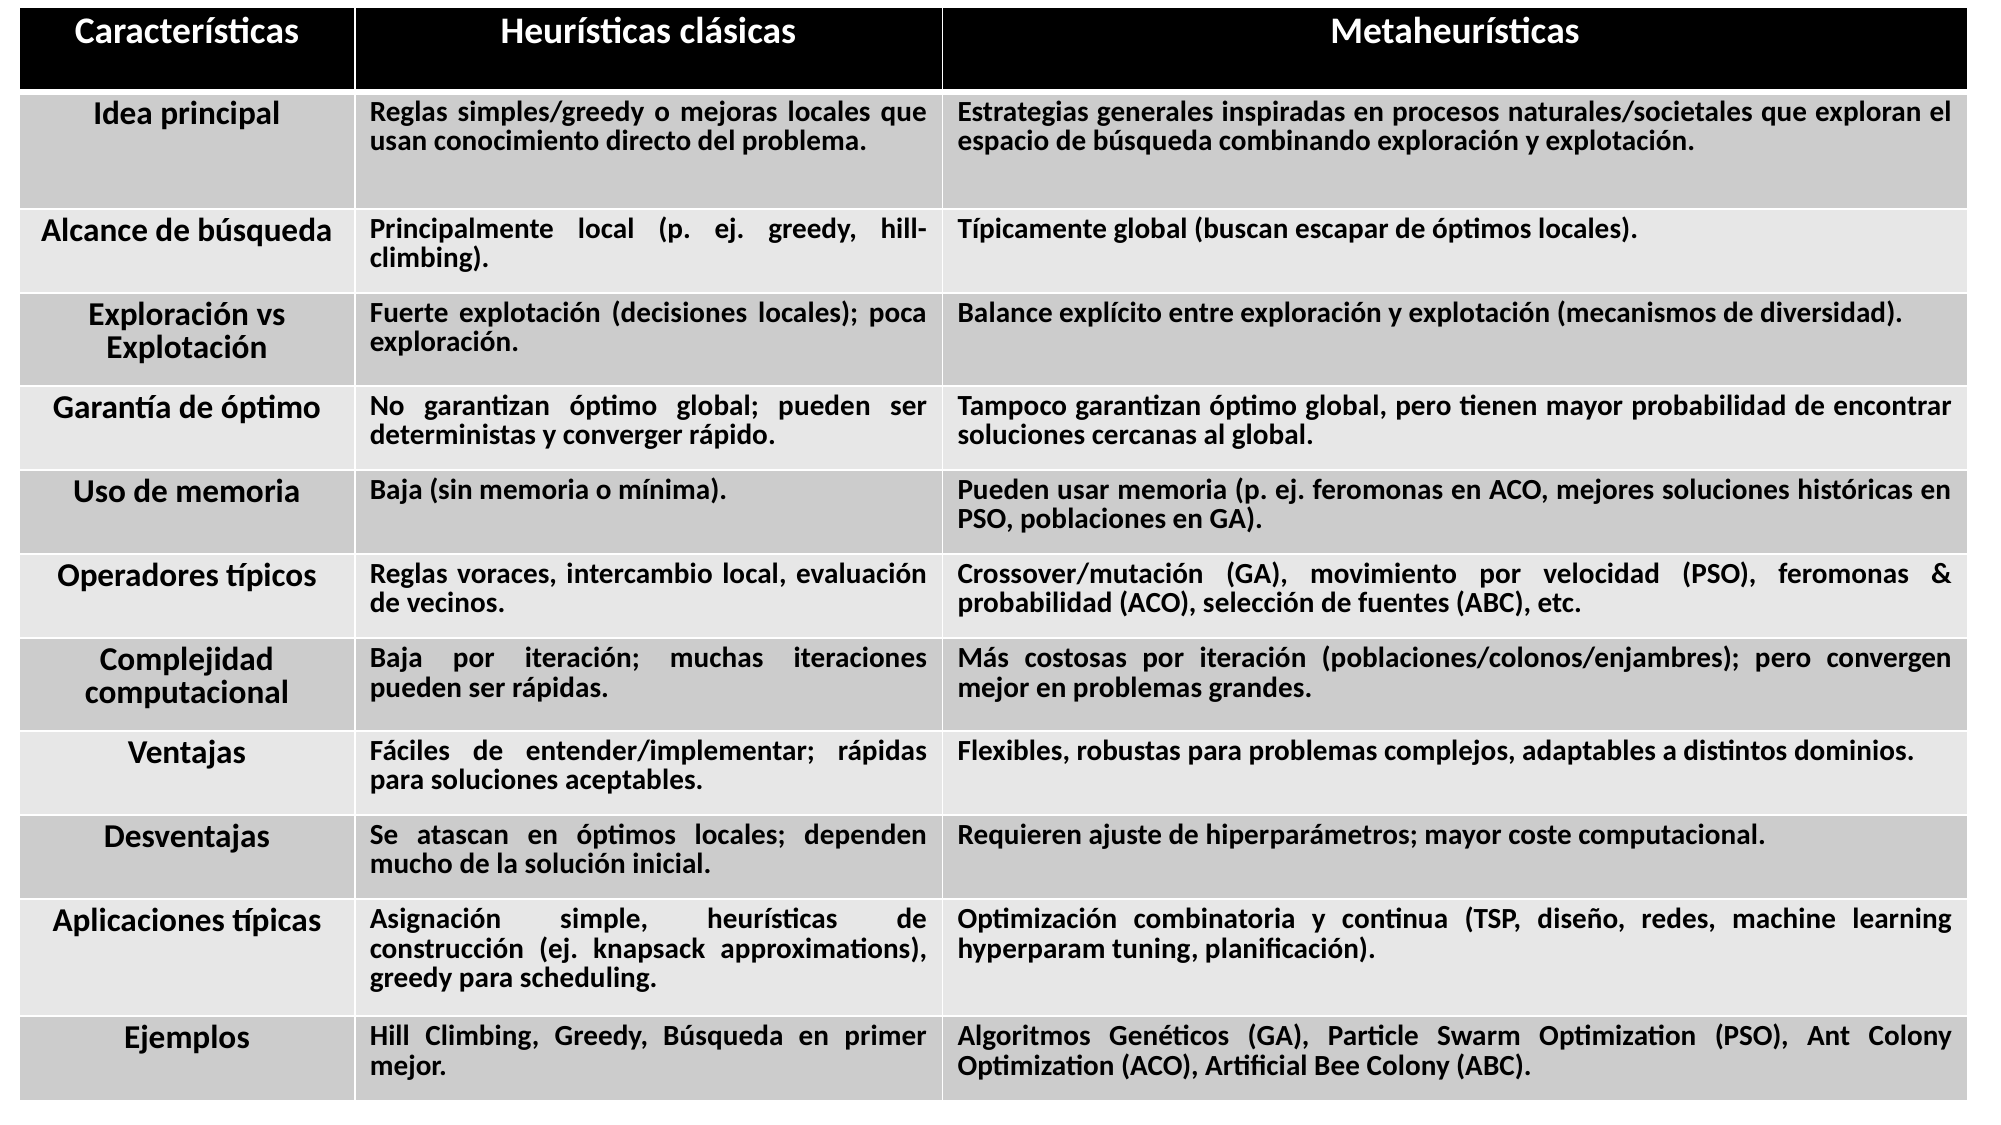

| Características | Heurísticas clásicas | Metaheurísticas |
| --- | --- | --- |
| Idea principal | Reglas simples/greedy o mejoras locales que usan conocimiento directo del problema. | Estrategias generales inspiradas en procesos naturales/societales que exploran el espacio de búsqueda combinando exploración y explotación. |
| Alcance de búsqueda | Principalmente local (p. ej. greedy, hill-climbing). | Típicamente global (buscan escapar de óptimos locales). |
| Exploración vs Explotación | Fuerte explotación (decisiones locales); poca exploración. | Balance explícito entre exploración y explotación (mecanismos de diversidad). |
| Garantía de óptimo | No garantizan óptimo global; pueden ser deterministas y converger rápido. | Tampoco garantizan óptimo global, pero tienen mayor probabilidad de encontrar soluciones cercanas al global. |
| Uso de memoria | Baja (sin memoria o mínima). | Pueden usar memoria (p. ej. feromonas en ACO, mejores soluciones históricas en PSO, poblaciones en GA). |
| Operadores típicos | Reglas voraces, intercambio local, evaluación de vecinos. | Crossover/mutación (GA), movimiento por velocidad (PSO), feromonas & probabilidad (ACO), selección de fuentes (ABC), etc. |
| Complejidad computacional | Baja por iteración; muchas iteraciones pueden ser rápidas. | Más costosas por iteración (poblaciones/colonos/enjambres); pero convergen mejor en problemas grandes. |
| Ventajas | Fáciles de entender/implementar; rápidas para soluciones aceptables. | Flexibles, robustas para problemas complejos, adaptables a distintos dominios. |
| Desventajas | Se atascan en óptimos locales; dependen mucho de la solución inicial. | Requieren ajuste de hiperparámetros; mayor coste computacional. |
| Aplicaciones típicas | Asignación simple, heurísticas de construcción (ej. knapsack approximations), greedy para scheduling. | Optimización combinatoria y continua (TSP, diseño, redes, machine learning hyperparam tuning, planificación). |
| Ejemplos | Hill Climbing, Greedy, Búsqueda en primer mejor. | Algoritmos Genéticos (GA), Particle Swarm Optimization (PSO), Ant Colony Optimization (ACO), Artificial Bee Colony (ABC). |